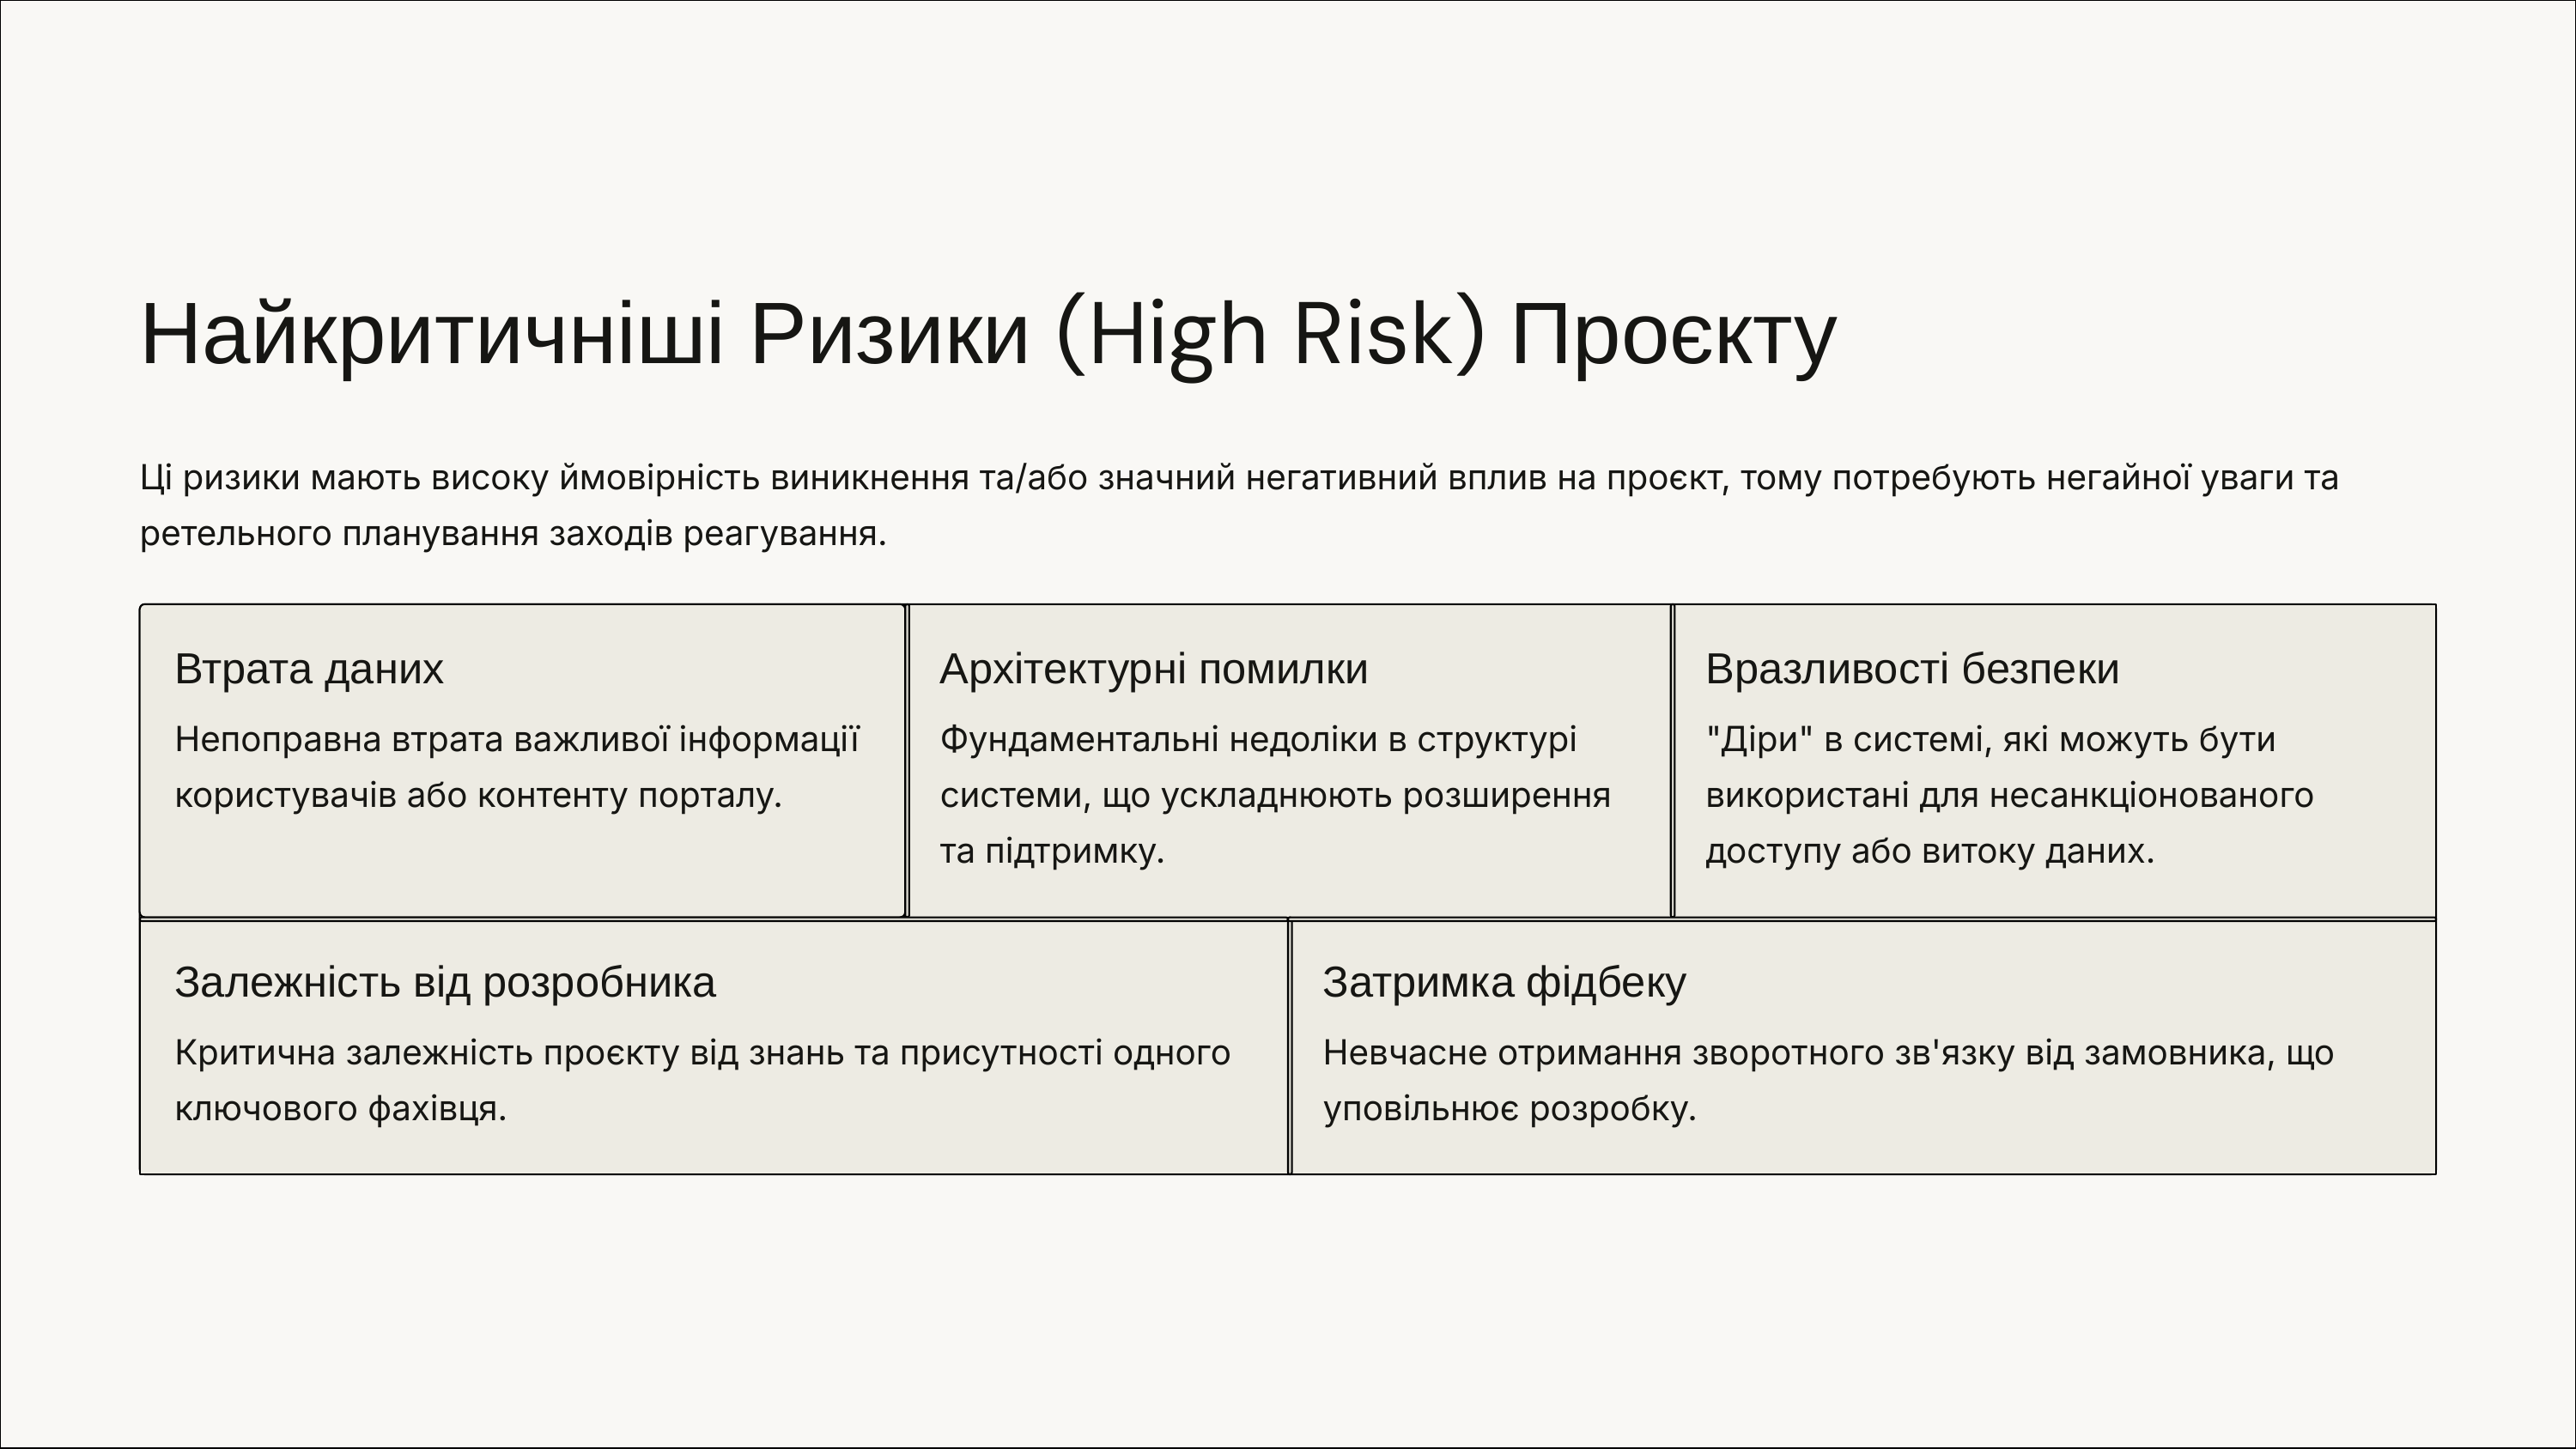

Найкритичніші Ризики (High Risk) Проєкту
Ці ризики мають високу ймовірність виникнення та/або значний негативний вплив на проєкт, тому потребують негайної уваги та ретельного планування заходів реагування.

Втрата даних
Архітектурні помилки
Вразливості безпеки
Непоправна втрата важливої інформації користувачів або контенту порталу.
Фундаментальні недоліки в структурі системи, що ускладнюють розширення та підтримку.
"Діри" в системі, які можуть бути використані для несанкціонованого доступу або витоку даних.

Залежність від розробника
Затримка фідбеку
Критична залежність проєкту від знань та присутності одного ключового фахівця.
Невчасне отримання зворотного зв'язку від замовника, що уповільнює розробку.